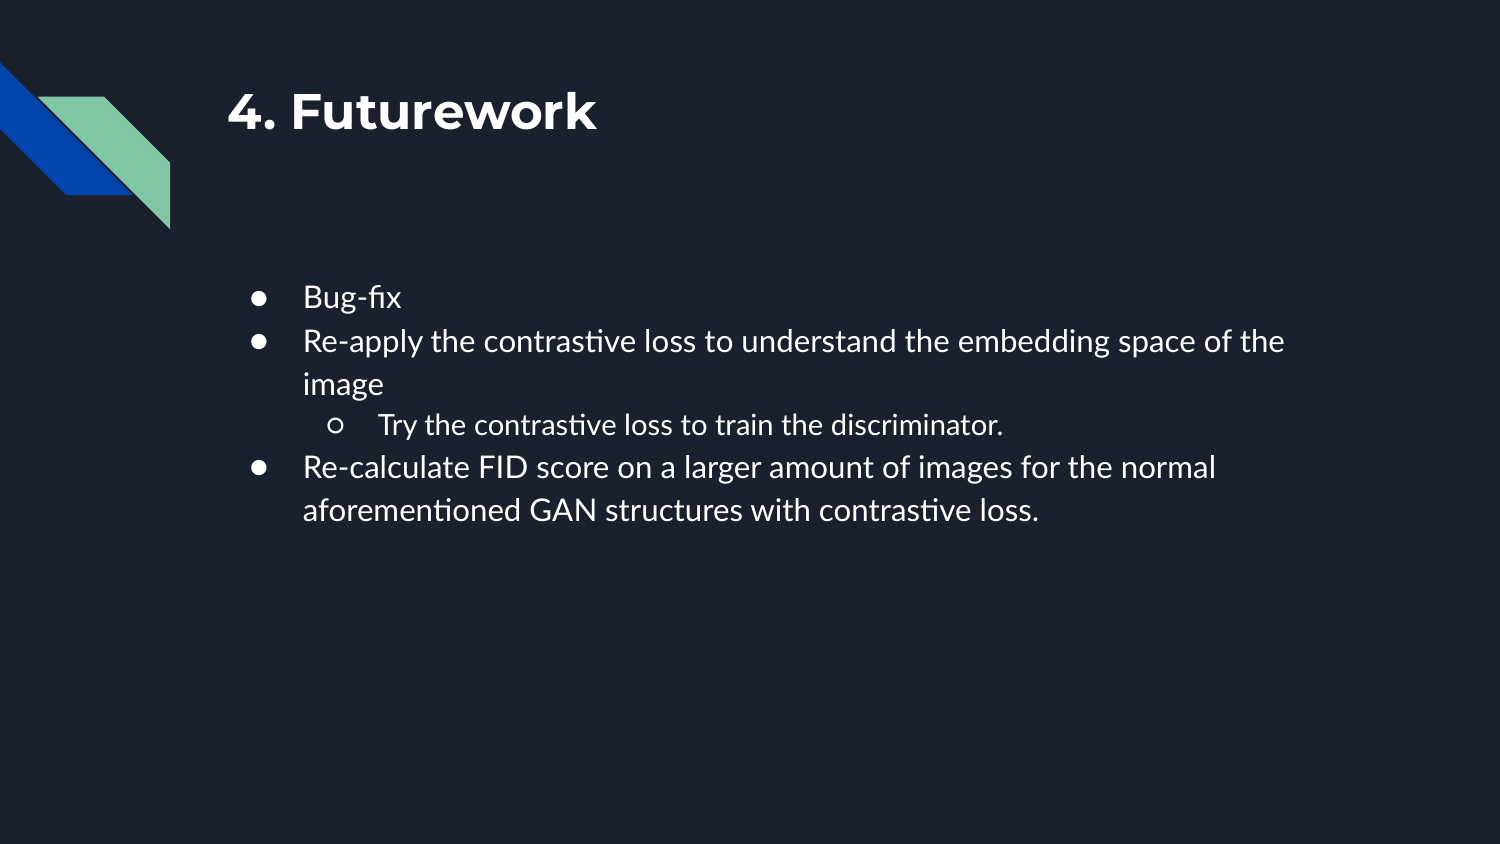

# 4. Futurework
Bug-fix
Re-apply the contrastive loss to understand the embedding space of the image
Try the contrastive loss to train the discriminator.
Re-calculate FID score on a larger amount of images for the normal aforementioned GAN structures with contrastive loss.